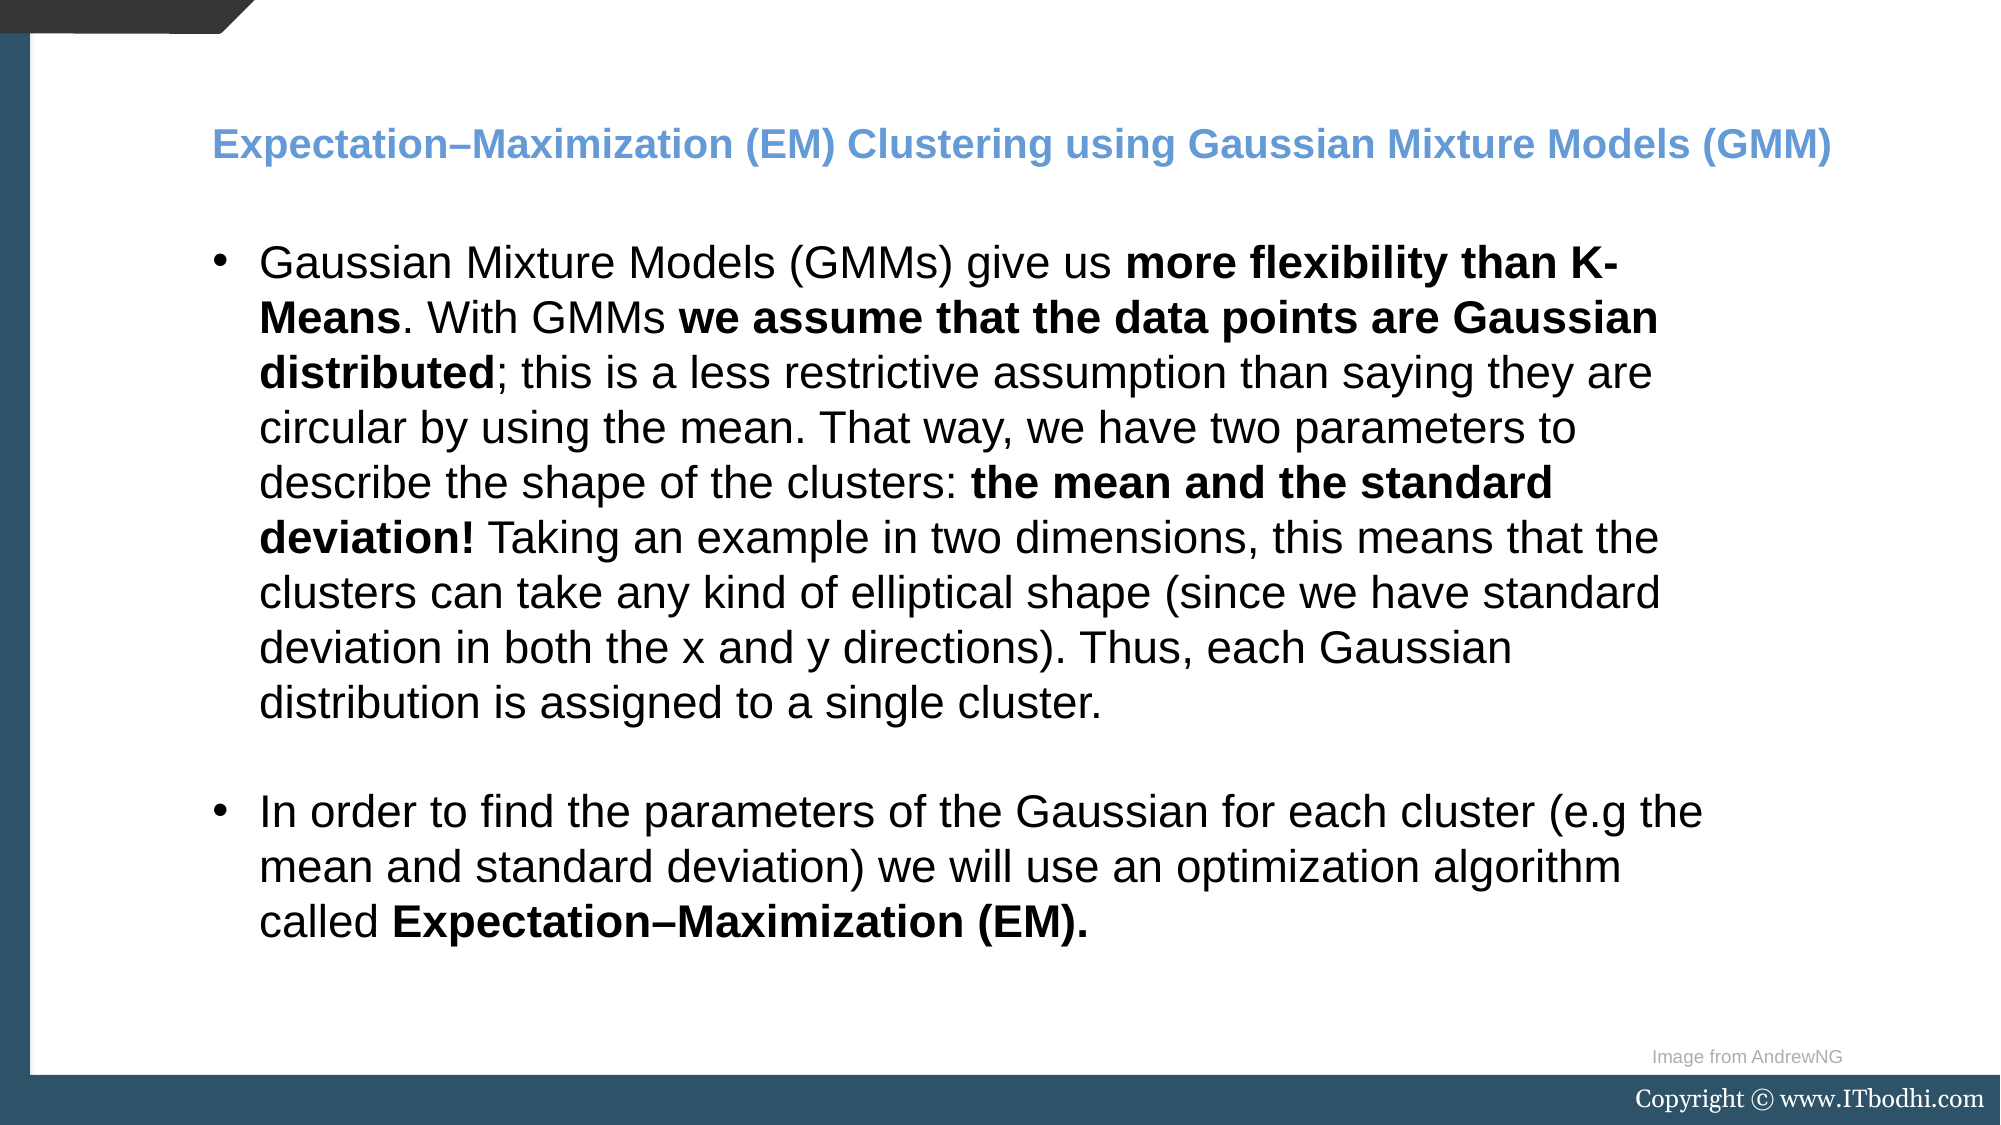

Expectation–Maximization (EM) Clustering using Gaussian Mixture Models (GMM)

Gaussian Mixture Models (GMMs) give us more flexibility than K-Means. With GMMs we assume that the data points are Gaussian distributed; this is a less restrictive assumption than saying they are circular by using the mean. That way, we have two parameters to describe the shape of the clusters: the mean and the standard deviation! Taking an example in two dimensions, this means that the clusters can take any kind of elliptical shape (since we have standard deviation in both the x and y directions). Thus, each Gaussian distribution is assigned to a single cluster.

In order to find the parameters of the Gaussian for each cluster (e.g the mean and standard deviation) we will use an optimization algorithm called Expectation–Maximization (EM).

Image from AndrewNG
Copyright © www.ITbodhi.com